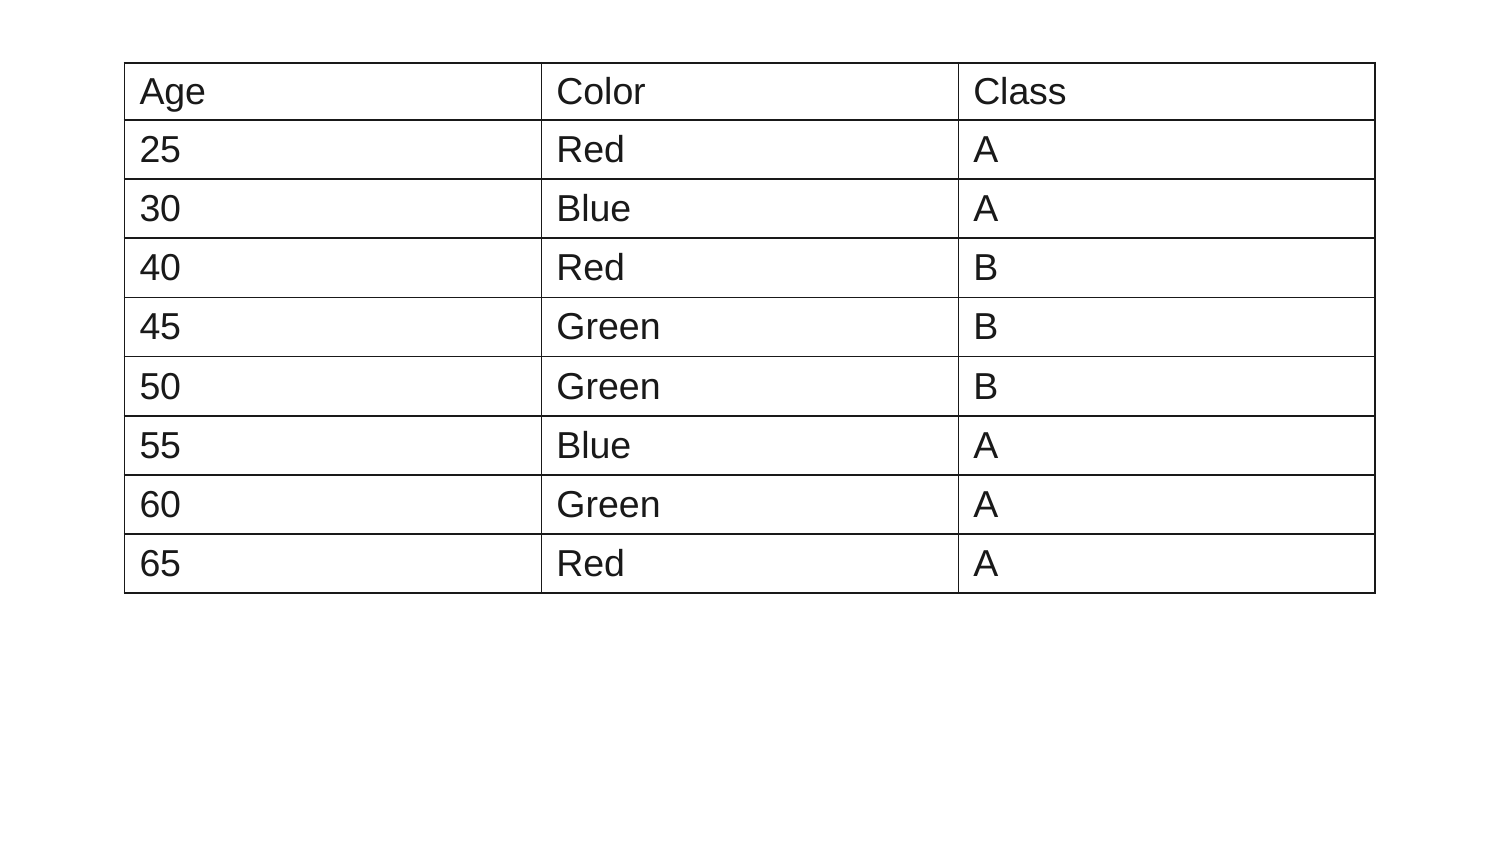

| Age | Color | Class |
| --- | --- | --- |
| 25 | Red | A |
| 30 | Blue | A |
| 40 | Red | B |
| 45 | Green | B |
| 50 | Green | B |
| 55 | Blue | A |
| 60 | Green | A |
| 65 | Red | A |